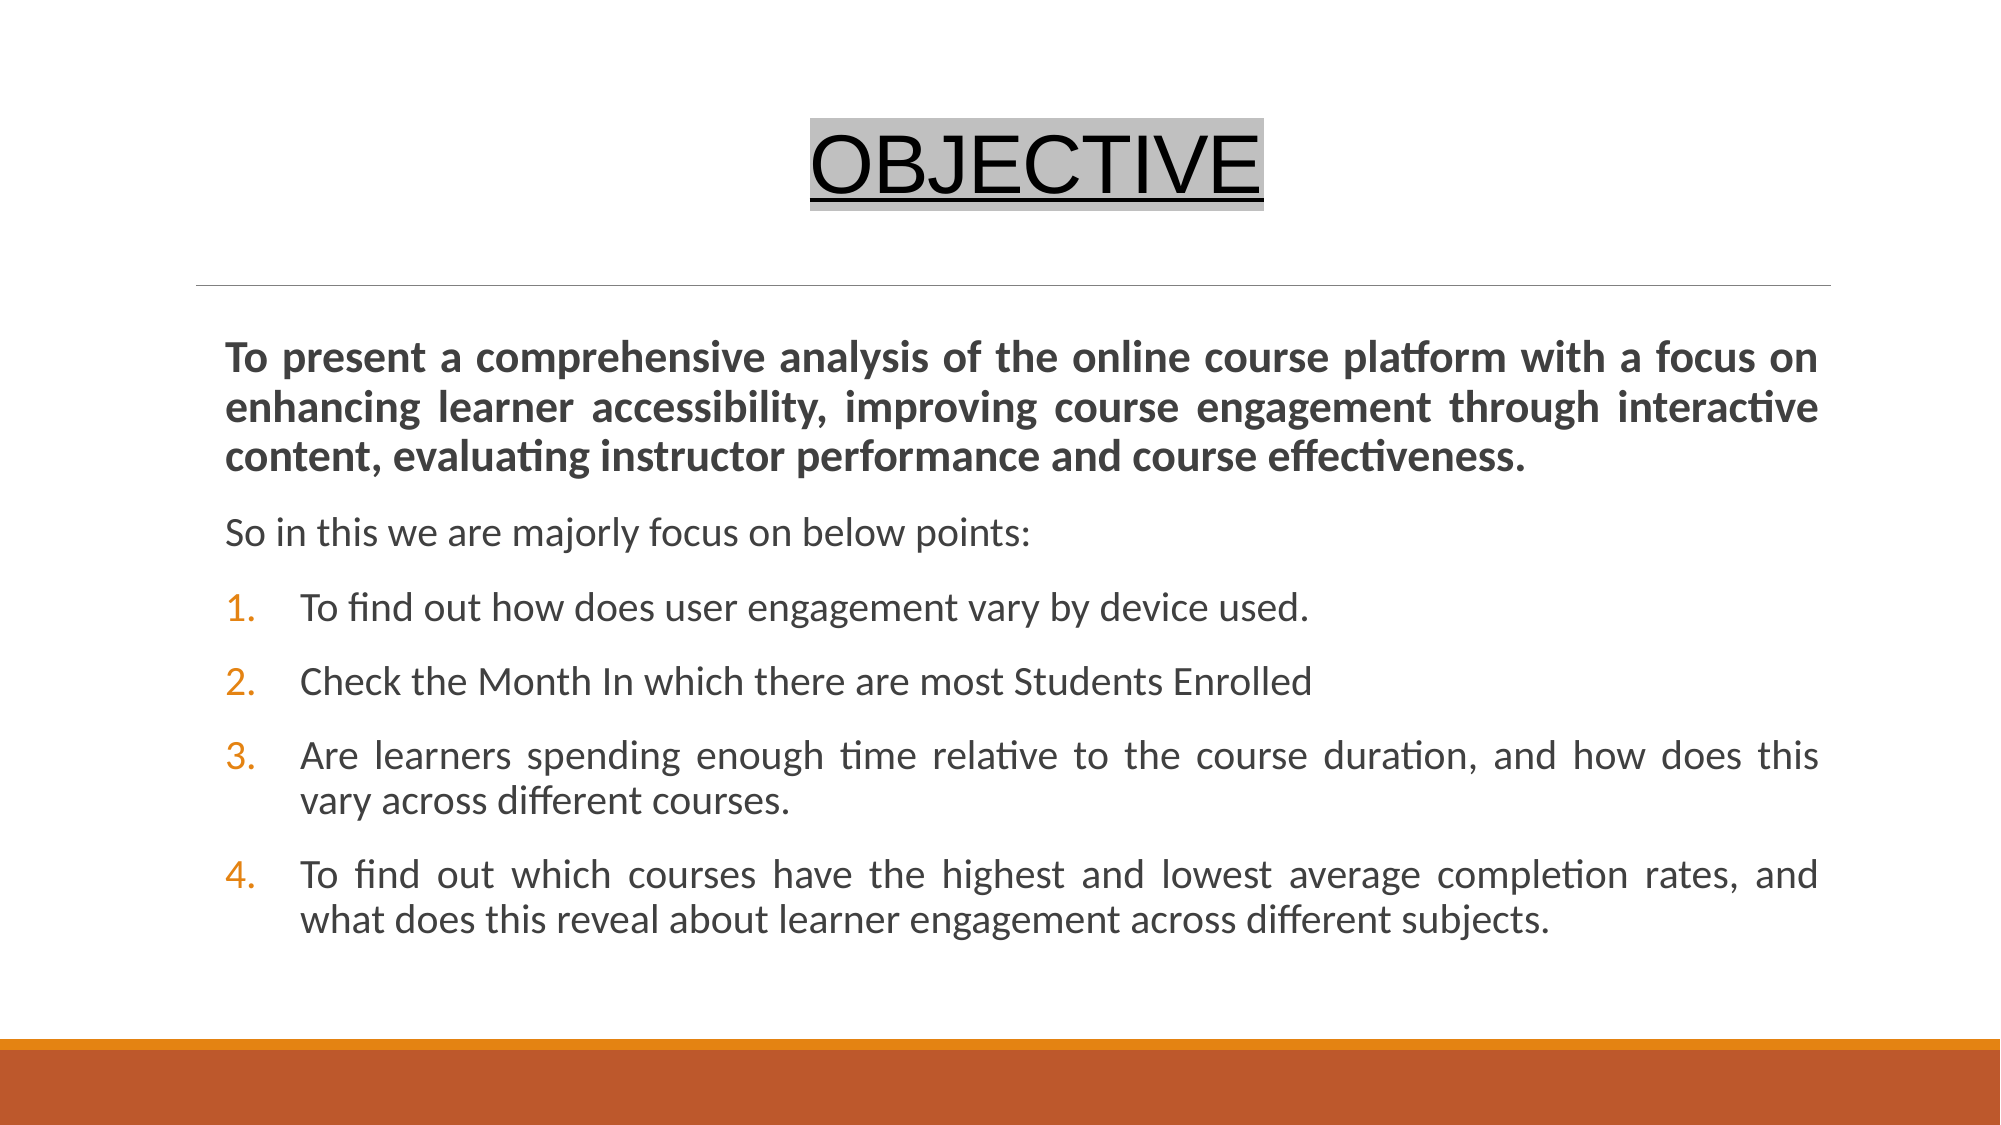

# OBJECTIVE
To present a comprehensive analysis of the online course platform with a focus on enhancing learner accessibility, improving course engagement through interactive content, evaluating instructor performance and course effectiveness.
So in this we are majorly focus on below points:
To find out how does user engagement vary by device used.
Check the Month In which there are most Students Enrolled
Are learners spending enough time relative to the course duration, and how does this vary across different courses.
To find out which courses have the highest and lowest average completion rates, and what does this reveal about learner engagement across different subjects.